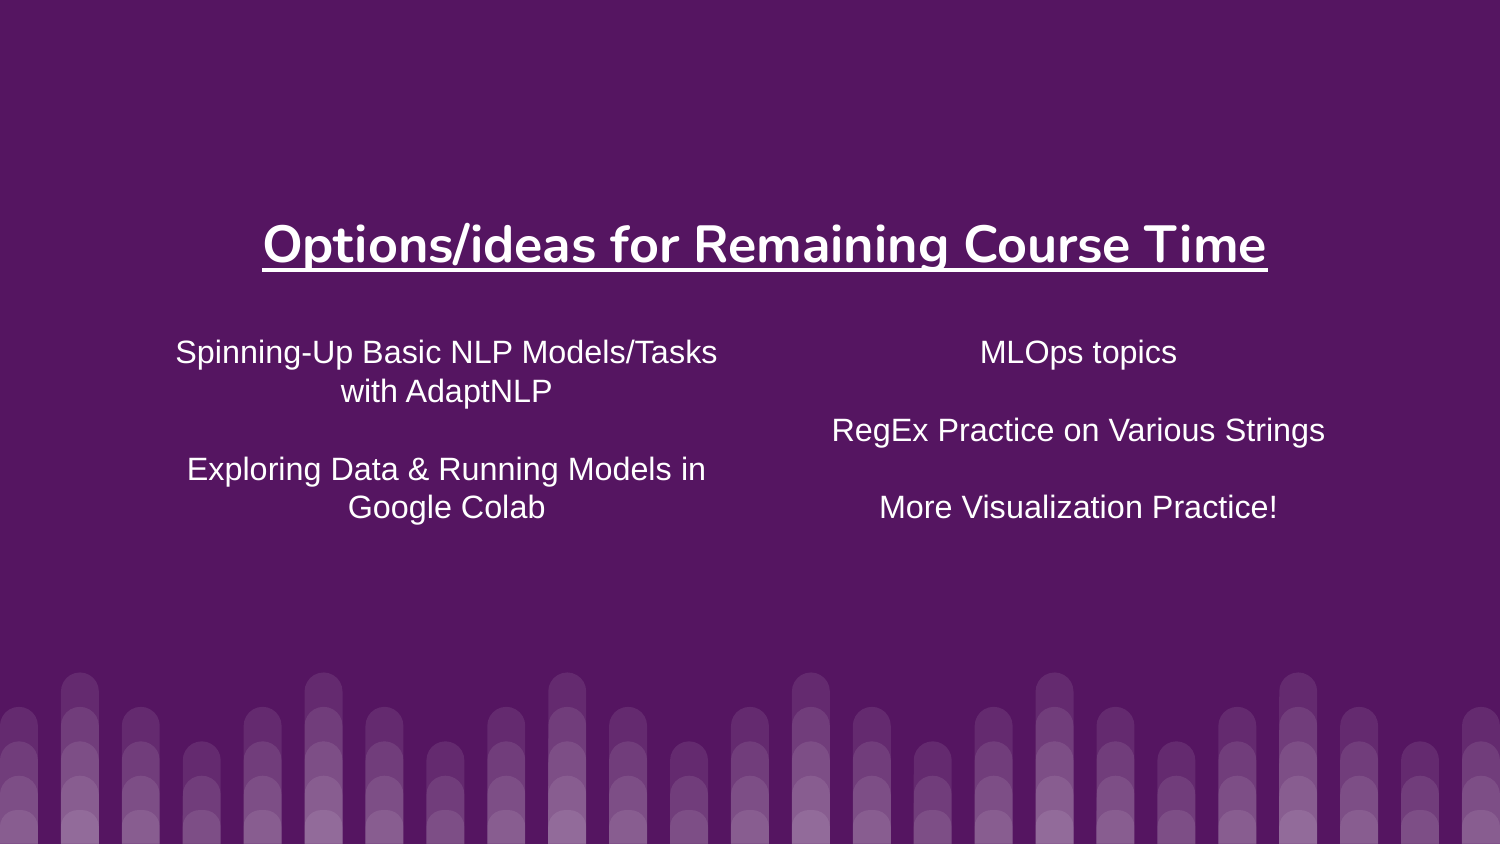

# Options/ideas for Remaining Course Time
Spinning-Up Basic NLP Models/Tasks with AdaptNLP

Exploring Data & Running Models in Google Colab
MLOps topics

RegEx Practice on Various Strings

More Visualization Practice!